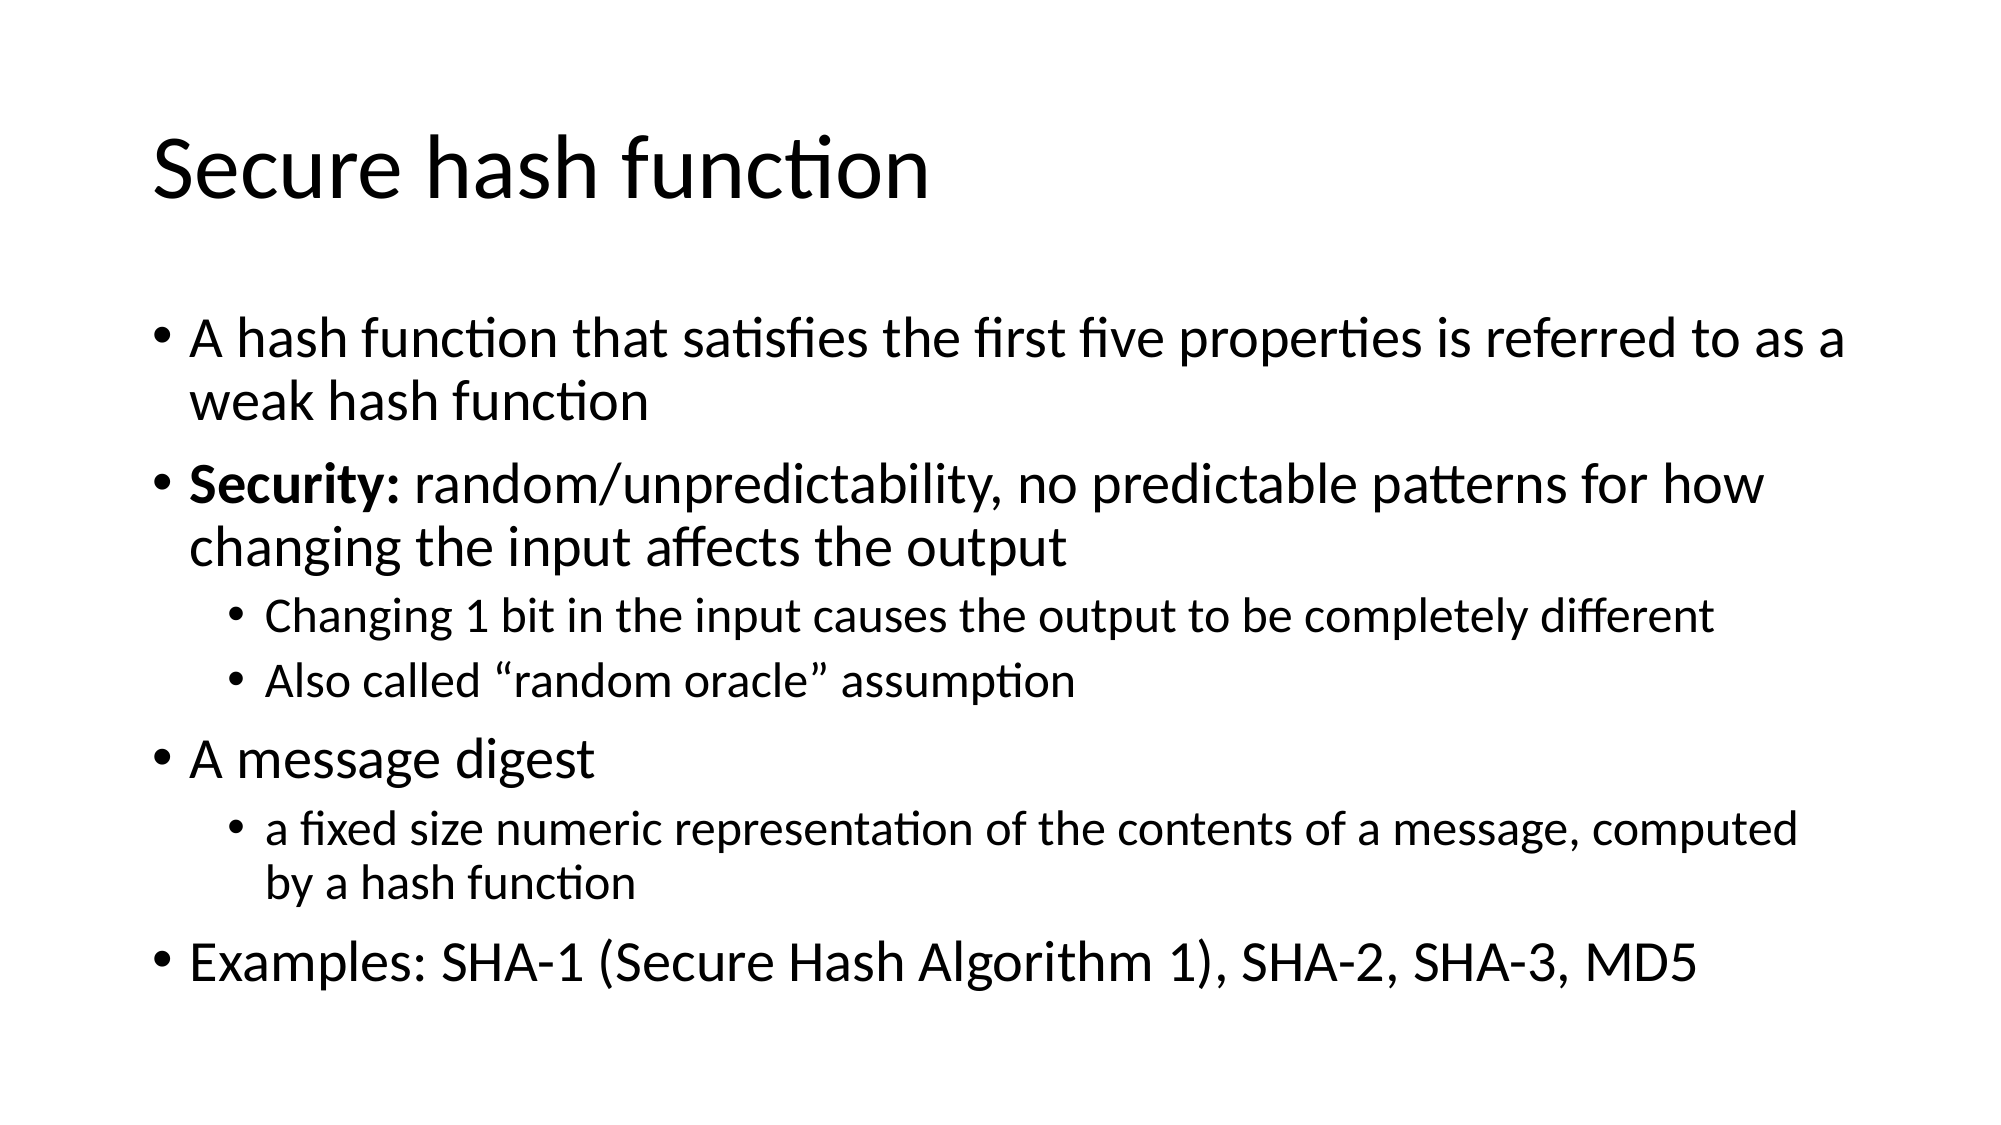

# Secure hash function
A hash function that satisfies the first five properties is referred to as a weak hash function
Security: random/unpredictability, no predictable patterns for how changing the input affects the output
Changing 1 bit in the input causes the output to be completely different
Also called “random oracle” assumption
A message digest
a fixed size numeric representation of the contents of a message, computed by a hash function
Examples: SHA-1 (Secure Hash Algorithm 1), SHA-2, SHA-3, MD5